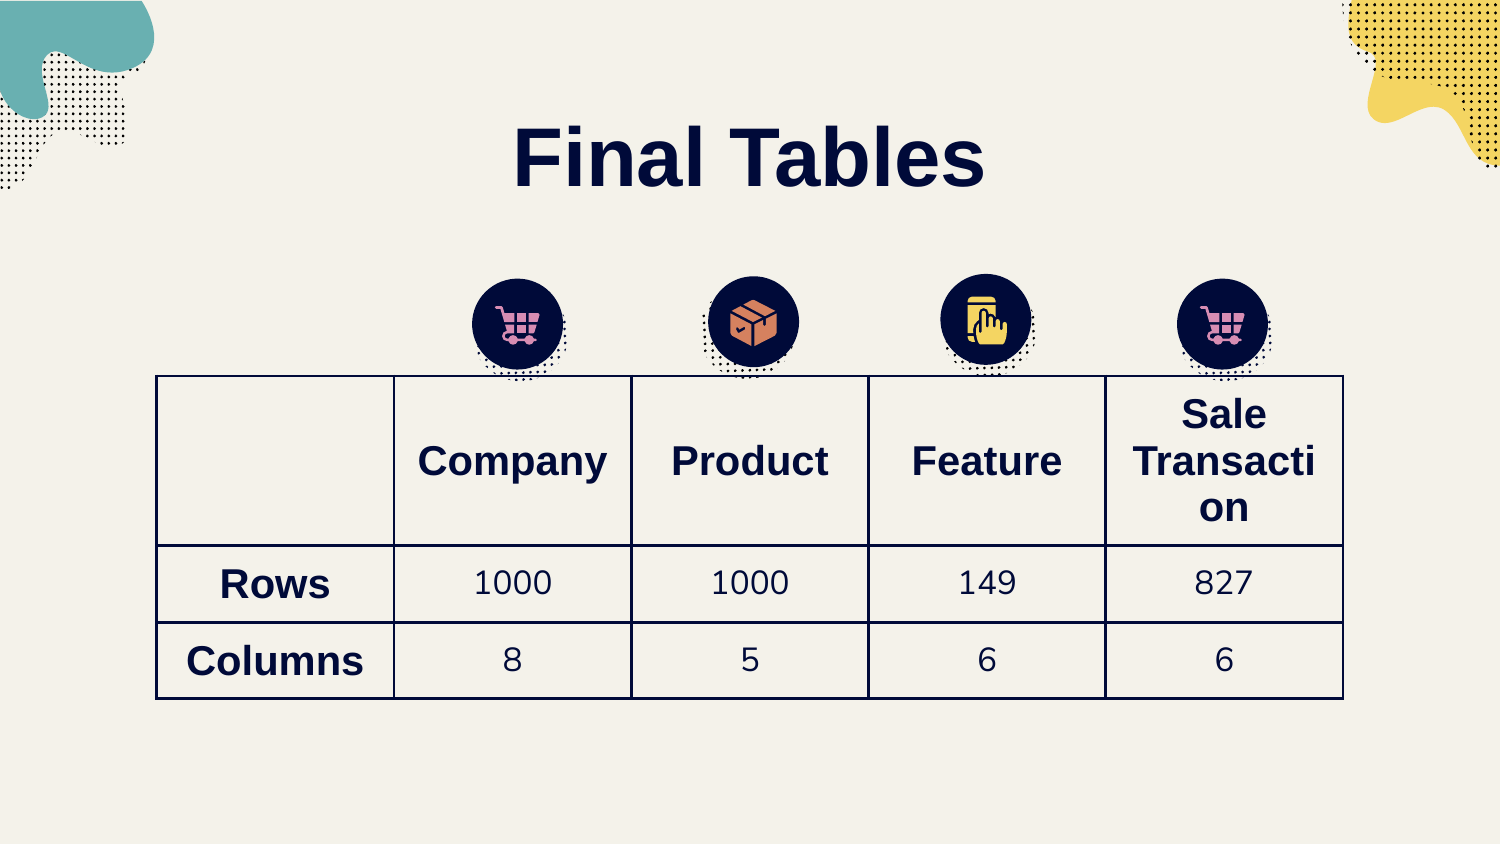

# Final Tables

|  | Company | Product | Feature | Sale Transaction |
| --- | --- | --- | --- | --- |
| Rows | 1000 | 1000 | 149 | 827 |
| Columns | 8 | 5 | 6 | 6 |